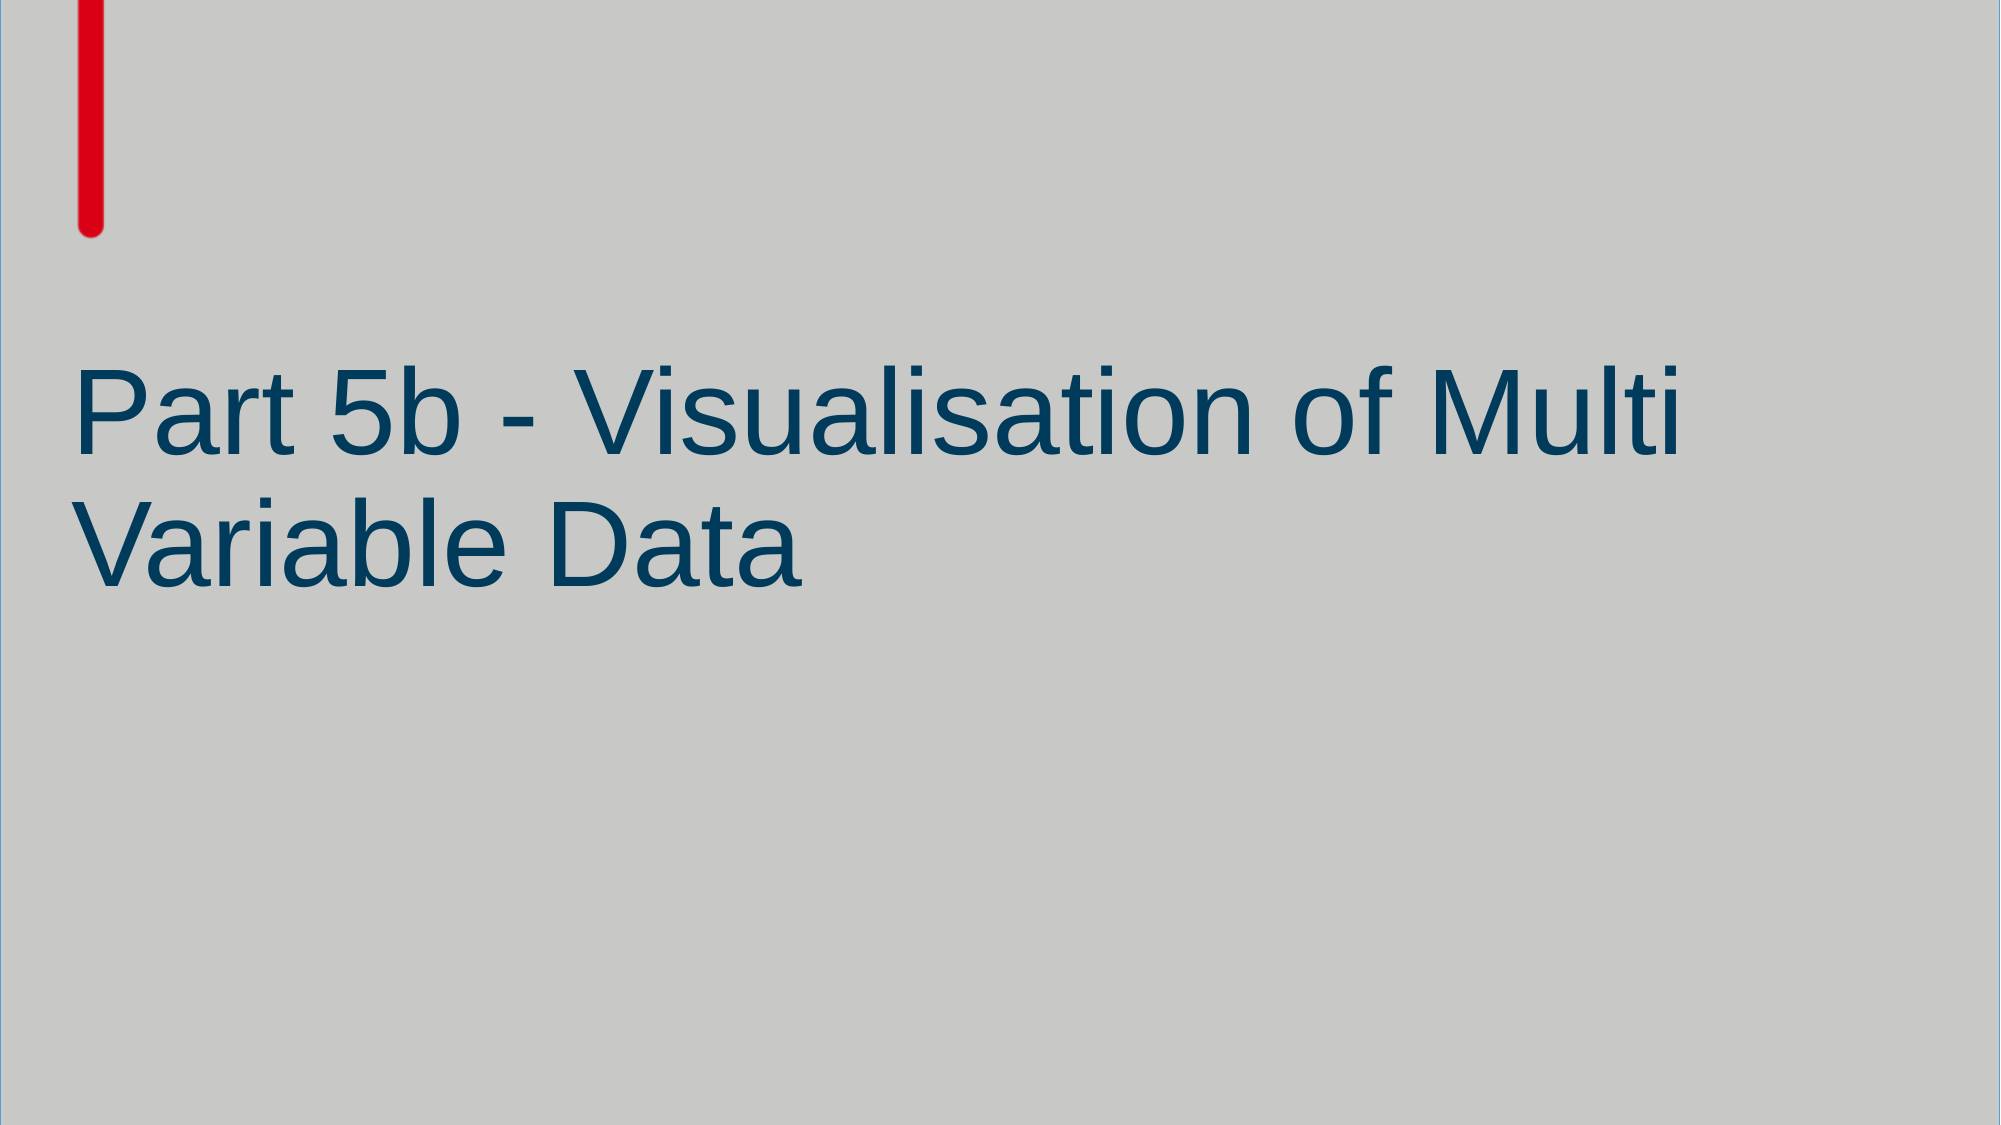

# Part 5b - Visualisation of Multi Variable Data